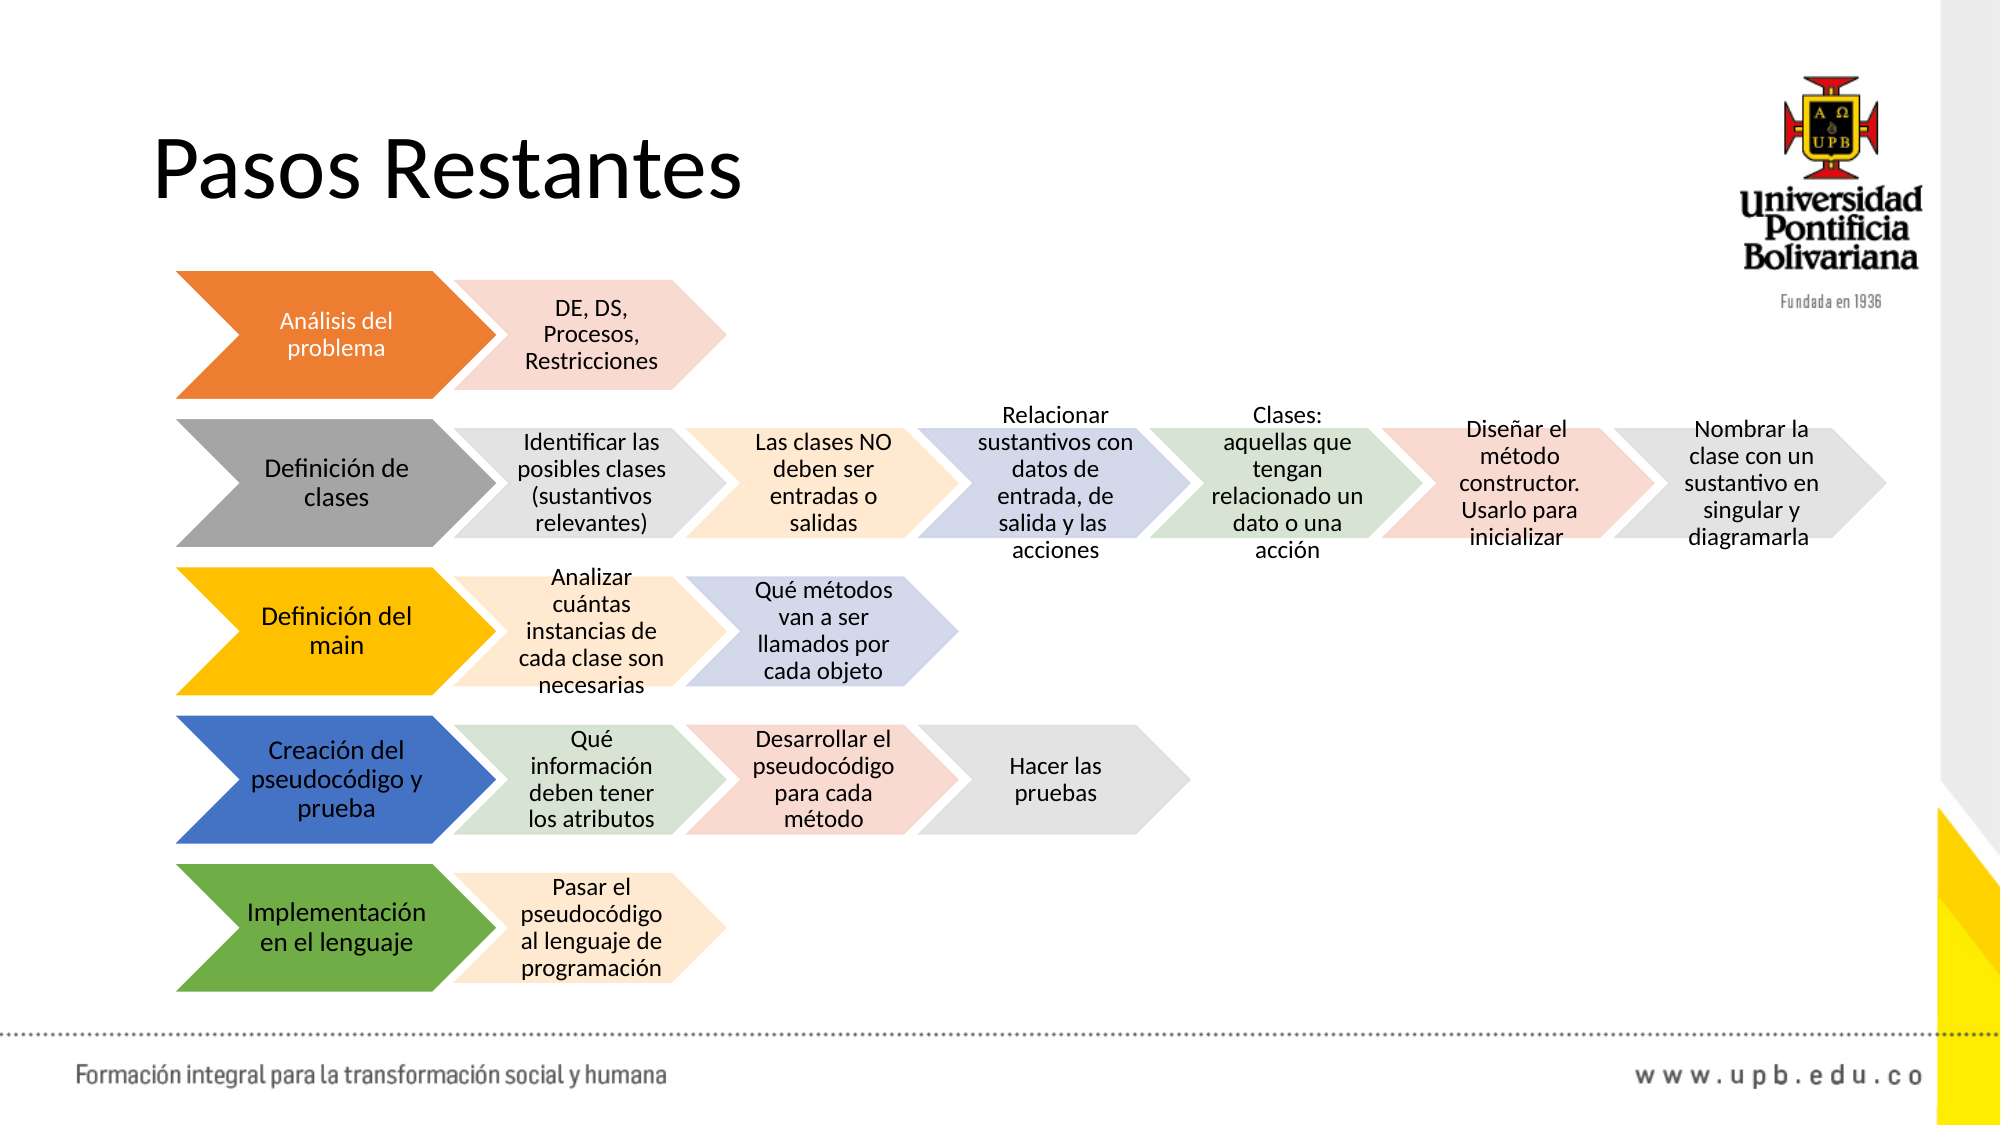

# Pasos Restantes
Análisis del problema
DE, DS, Procesos, Restricciones
Definición de clases
Identificar las posibles clases (sustantivos relevantes)
Las clases NO deben ser entradas o salidas
Relacionar sustantivos con datos de entrada, de salida y las  acciones
Clases: aquellas que tengan relacionado un dato o una acción
Diseñar el  método constructor. Usarlo para inicializar
Nombrar la clase con un sustantivo en singular y diagramarla
Definición del main
Analizar cuántas instancias de cada clase son necesarias
Qué métodos van a ser llamados por cada objeto
Creación del pseudocódigo y prueba
Qué información deben tener los atributos
Desarrollar el pseudocódigo para cada método
Hacer las pruebas
Implementación en el lenguaje
Pasar el pseudocódigo al lenguaje de programación